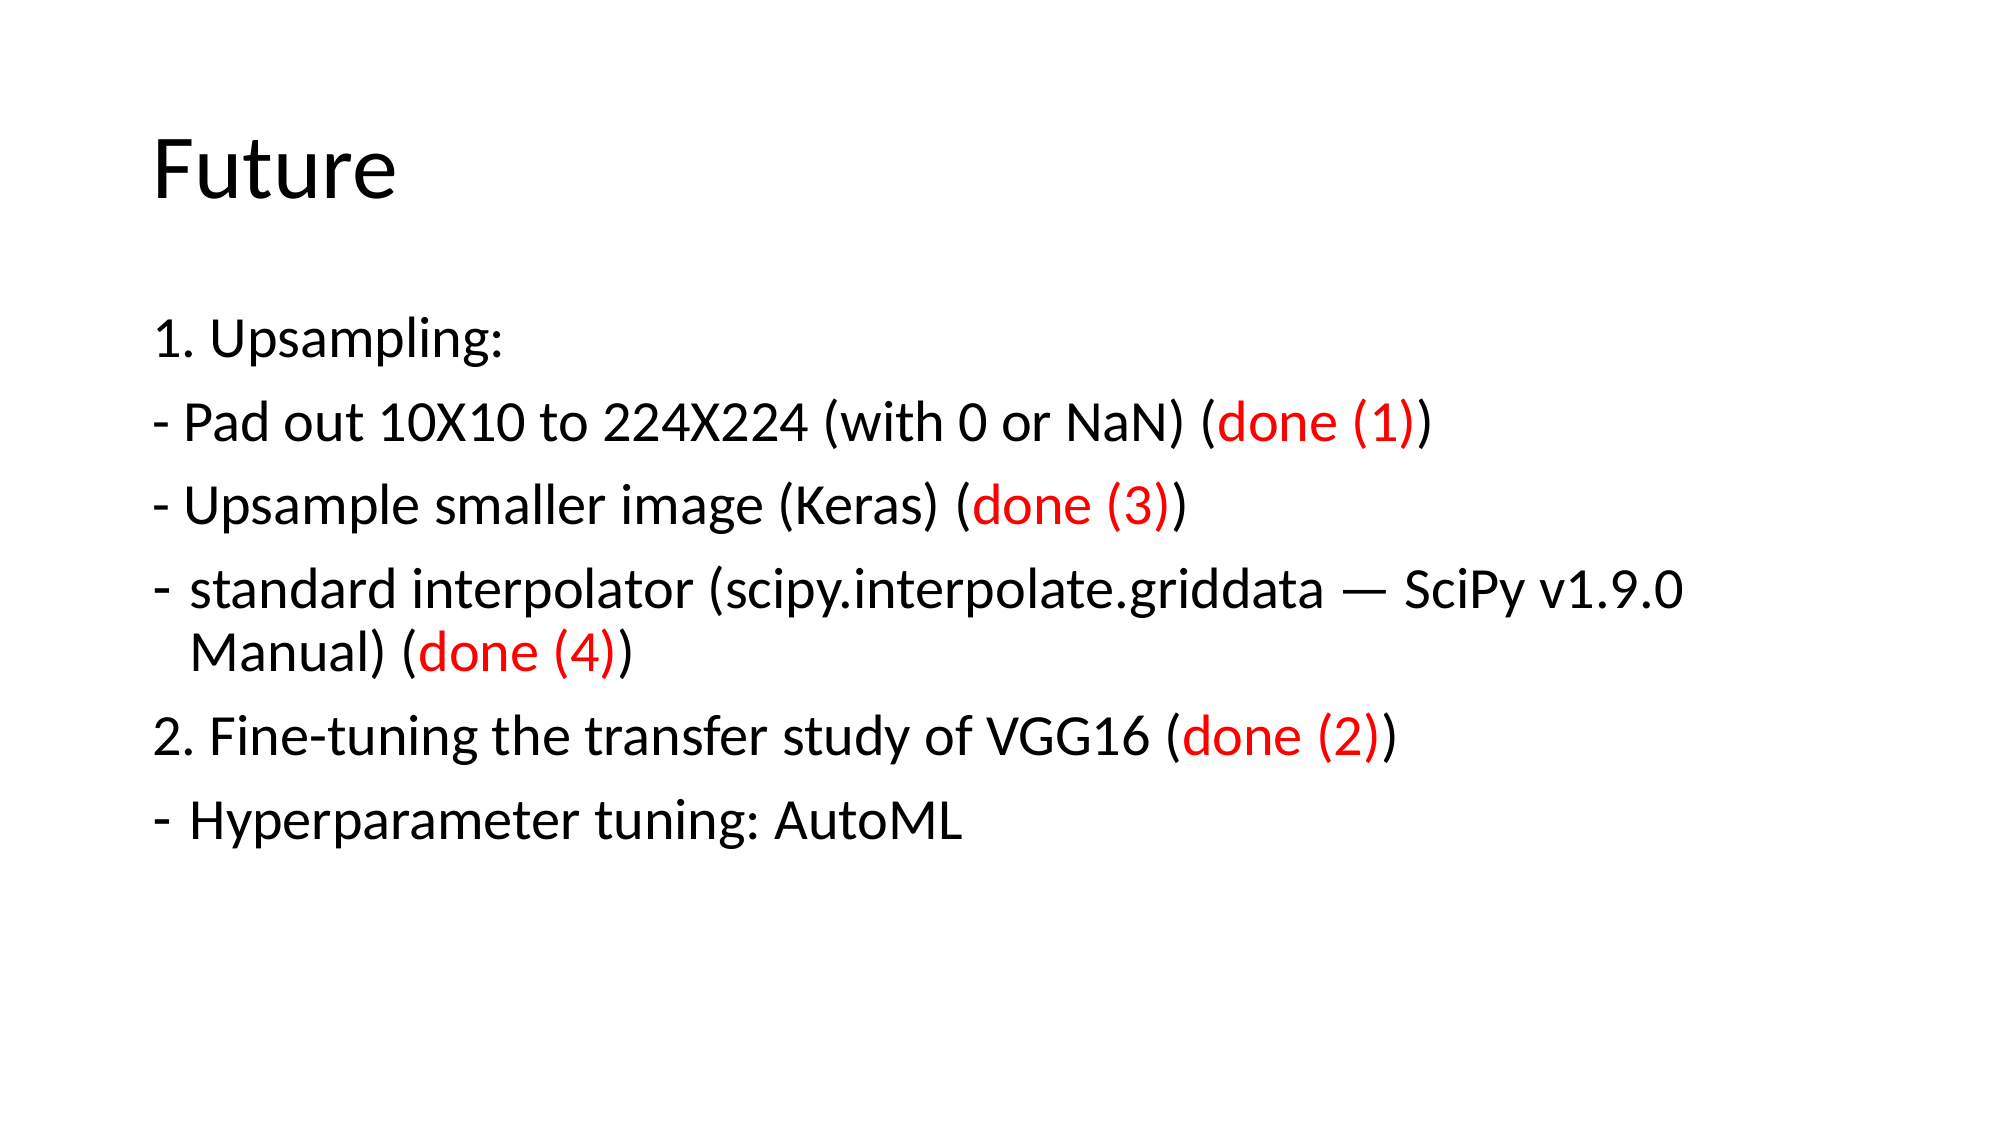

# Future
1. Upsampling:
- Pad out 10X10 to 224X224 (with 0 or NaN) (done (1))
- Upsample smaller image (Keras) (done (3))
standard interpolator (scipy.interpolate.griddata — SciPy v1.9.0 Manual) (done (4))
2. Fine-tuning the transfer study of VGG16 (done (2))
Hyperparameter tuning: AutoML